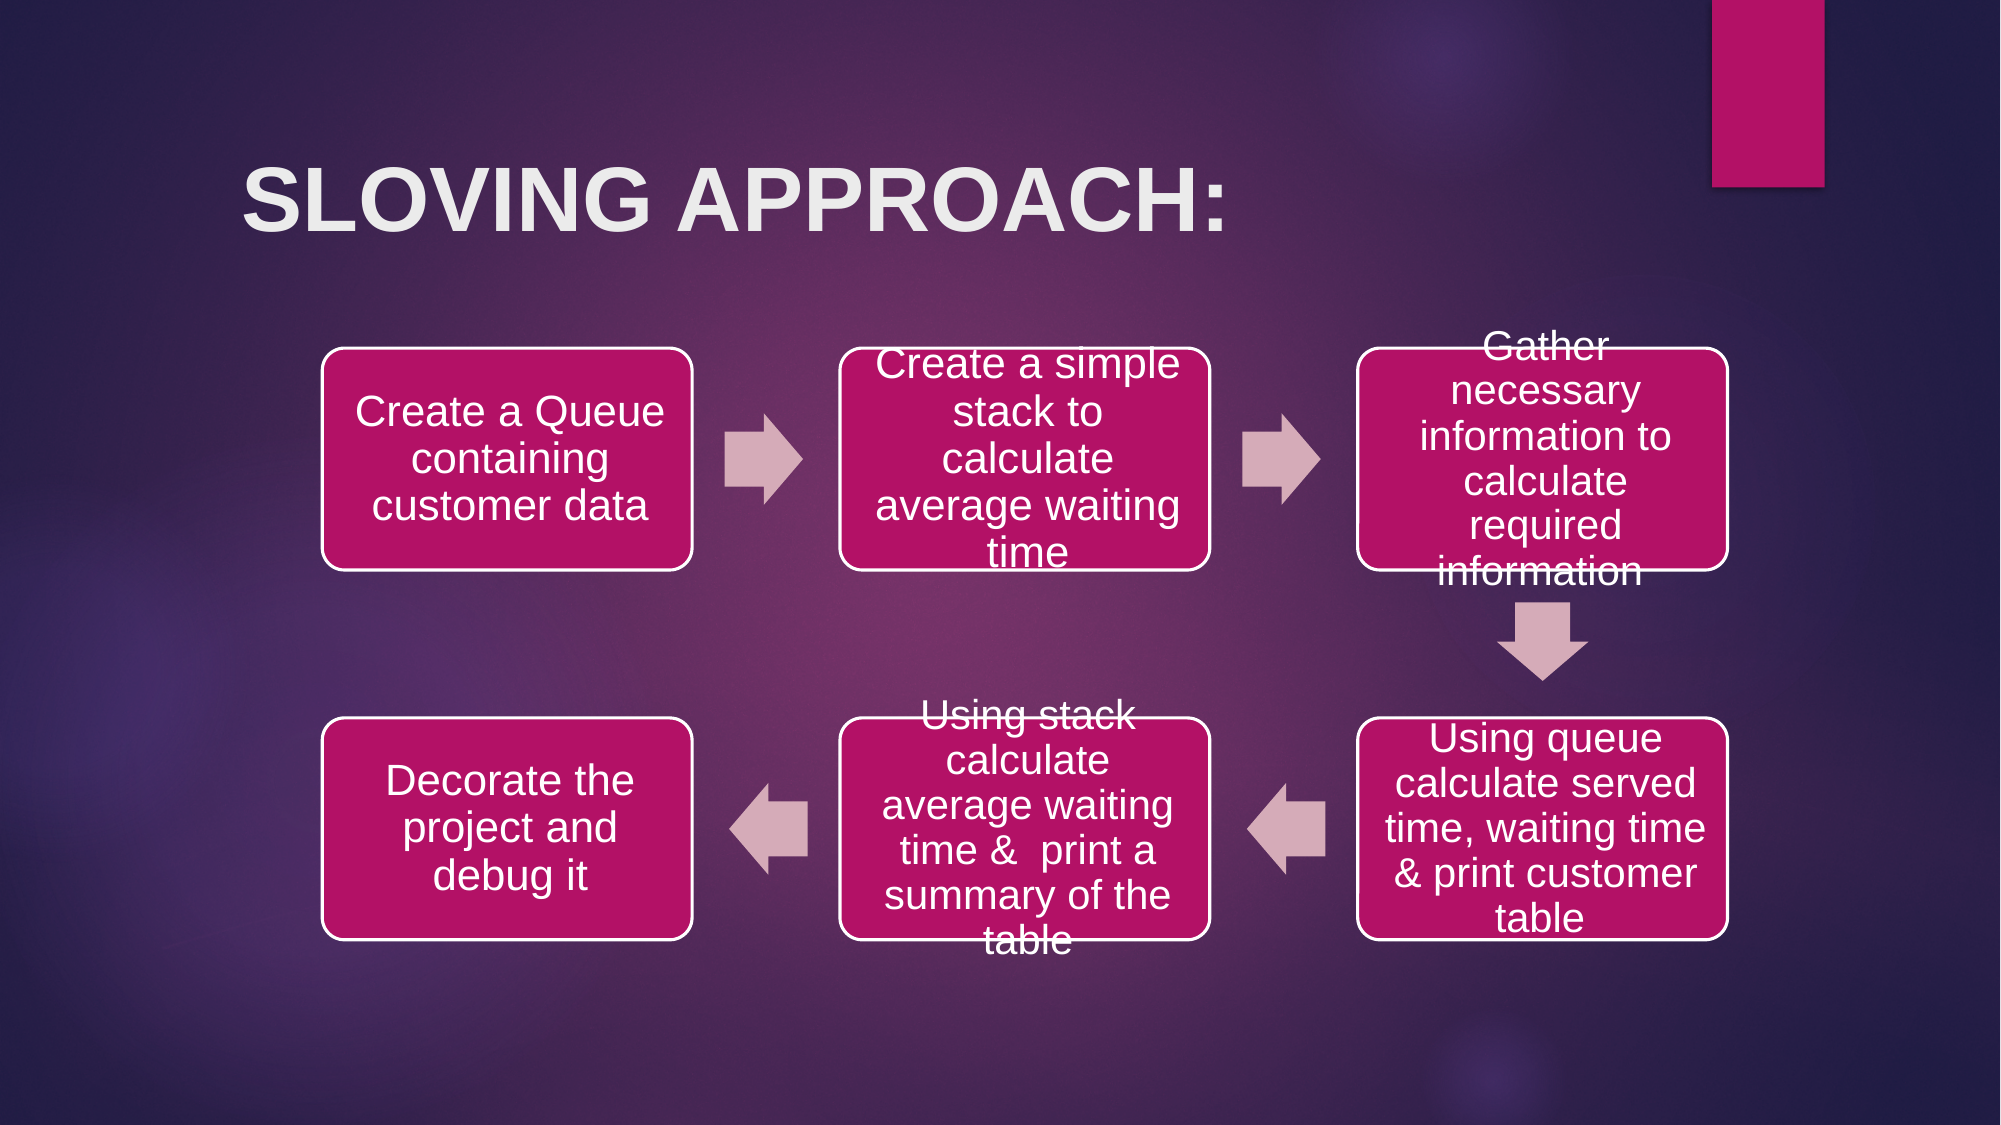

# SLOVING APPROACH:
Create a Queue containing customer data

Create a simple stack to calculate average waiting time

Gather necessary information to calculate required information

Using queue calculate served time, waiting time & print customer table

Using stack calculate average waiting time &  print a summary of the table

Decorate the project and debug it